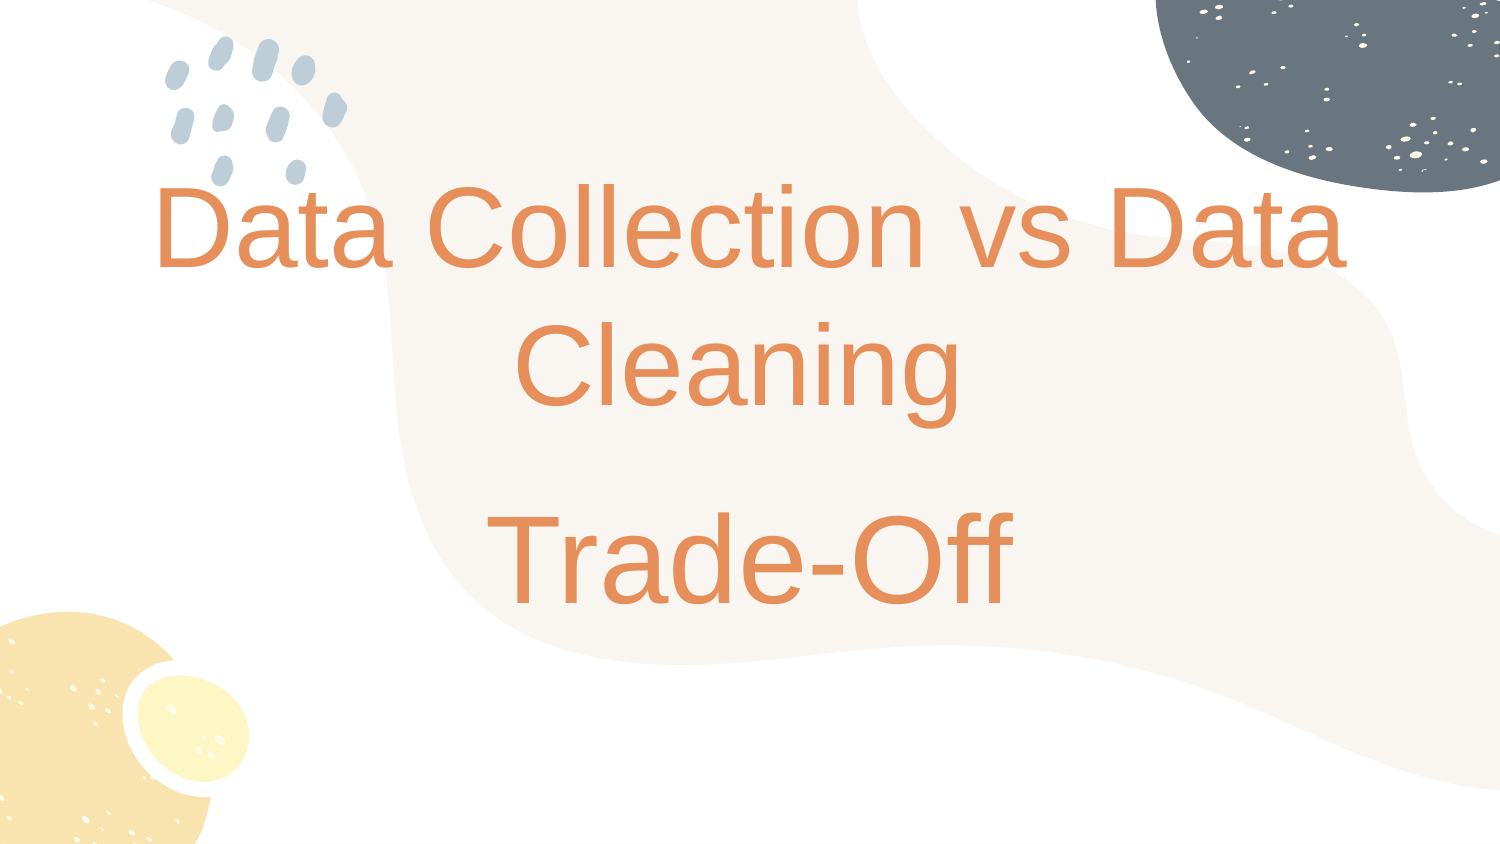

# Data Collection vs Data Cleaning

Trade-Off